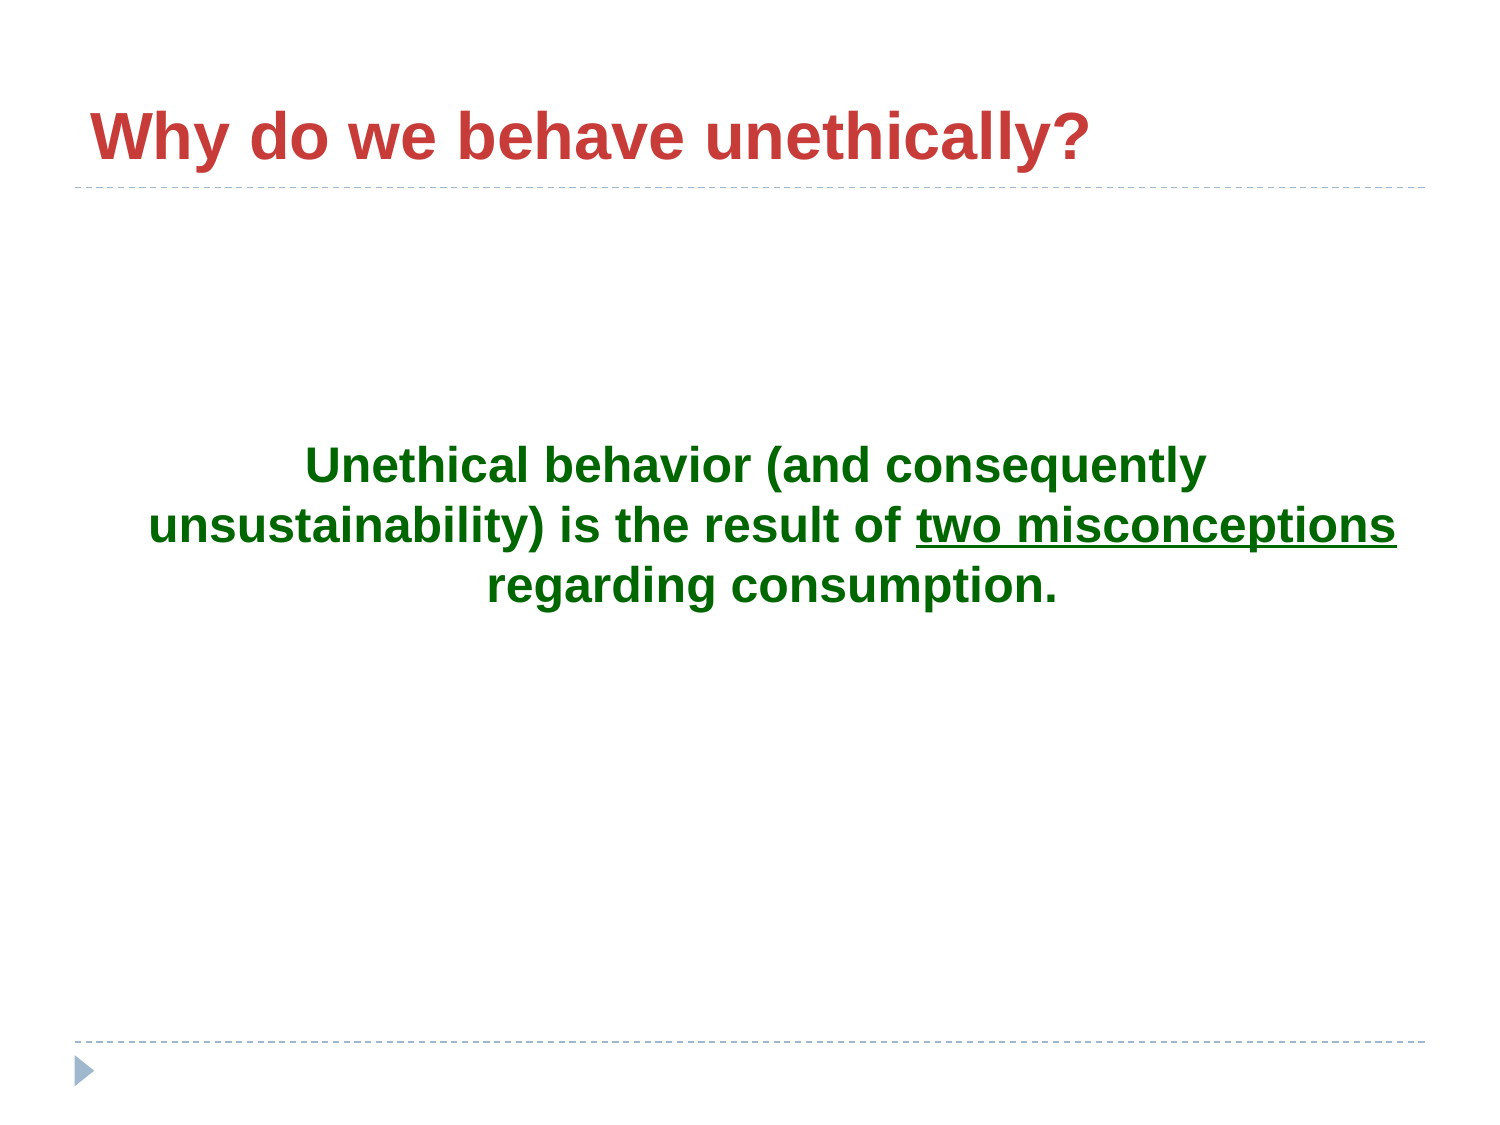

# Why do we behave unethically?

Unethical behavior (and consequently unsustainability) is the result of two misconceptions regarding consumption.